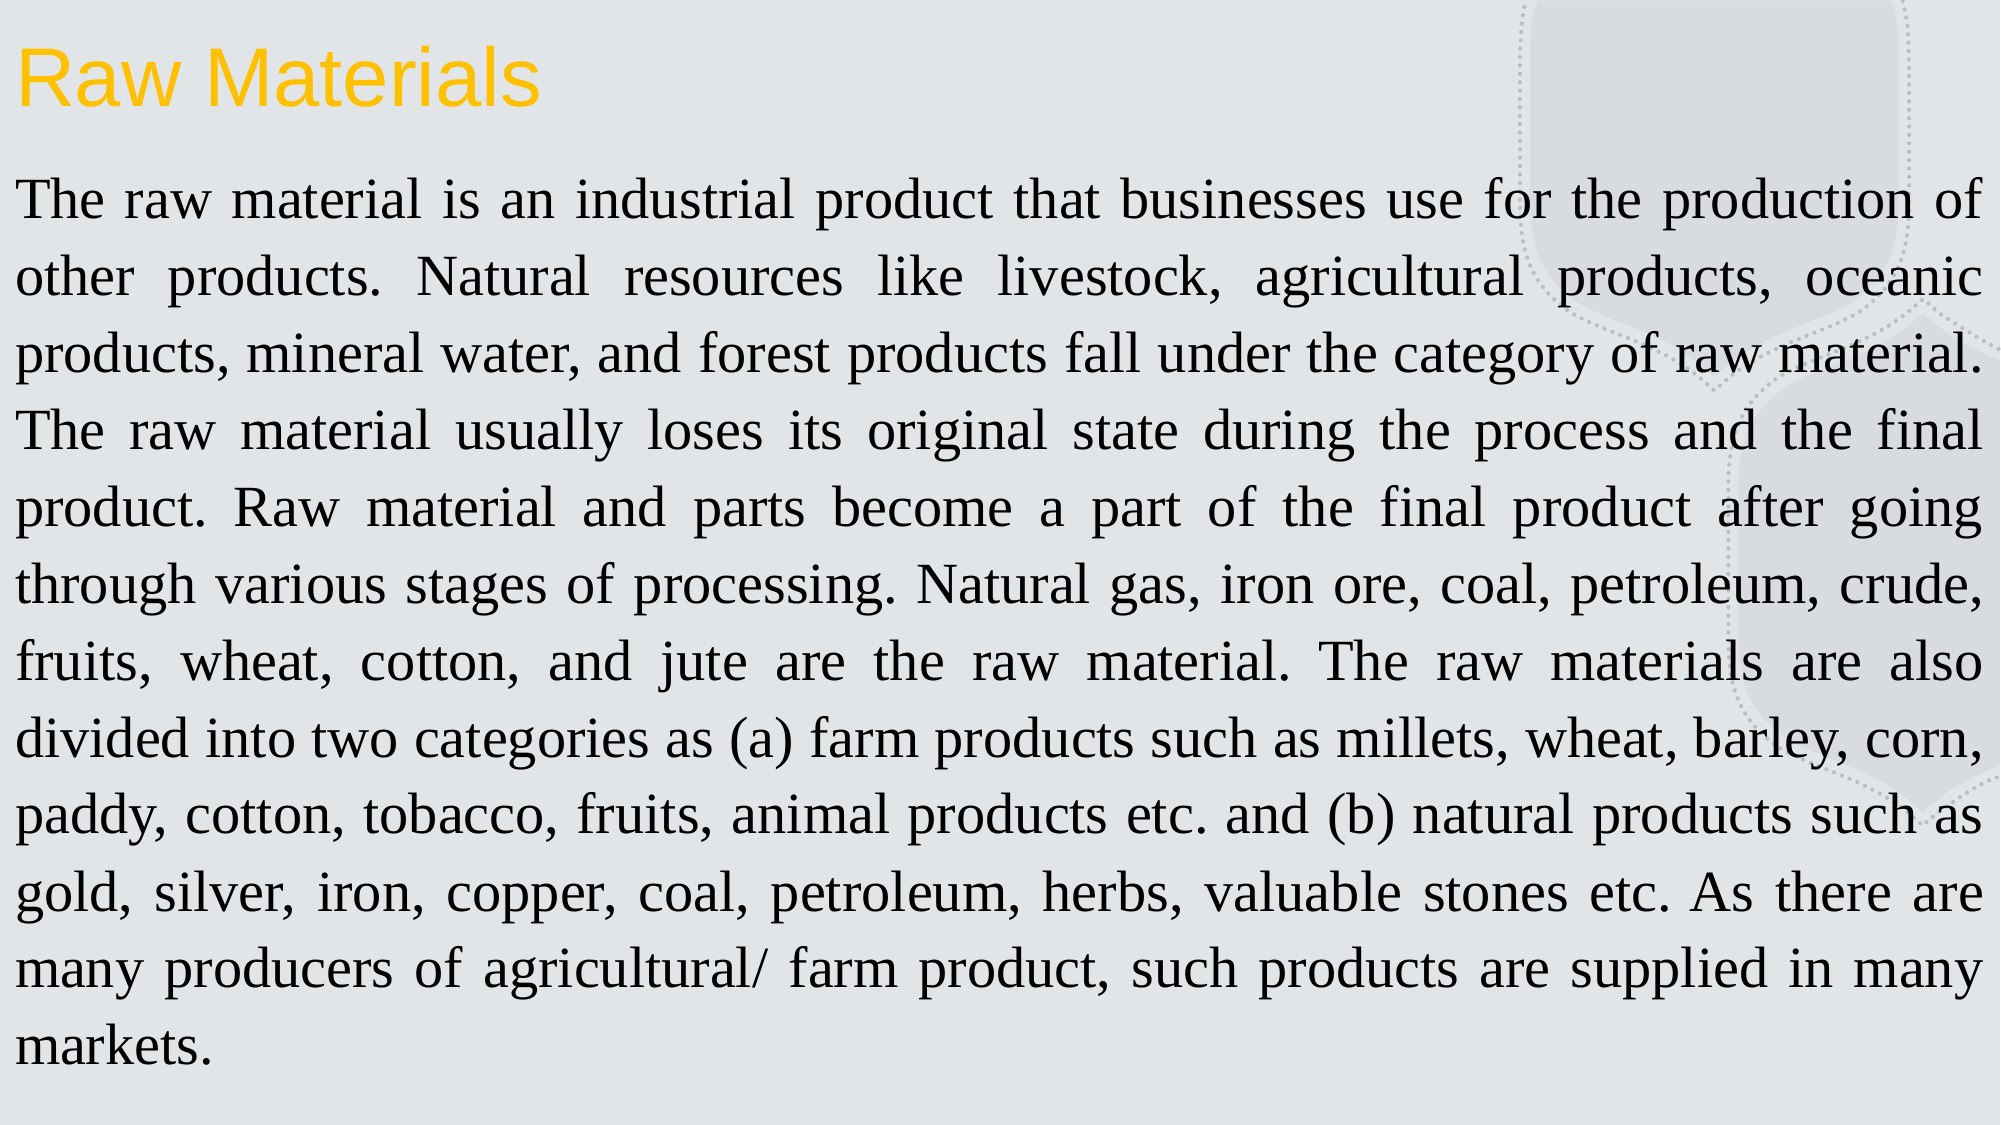

# Raw Materials
The raw material is an industrial product that businesses use for the production of other products. Natural resources like livestock, agricultural products, oceanic products, mineral water, and forest products fall under the category of raw material. The raw material usually loses its original state during the process and the final product. Raw material and parts become a part of the final product after going through various stages of processing. Natural gas, iron ore, coal, petroleum, crude, fruits, wheat, cotton, and jute are the raw material. The raw materials are also divided into two categories as (a) farm products such as millets, wheat, barley, corn, paddy, cotton, tobacco, fruits, animal products etc. and (b) natural products such as gold, silver, iron, copper, coal, petroleum, herbs, valuable stones etc. As there are many producers of agricultural/ farm product, such products are supplied in many markets.